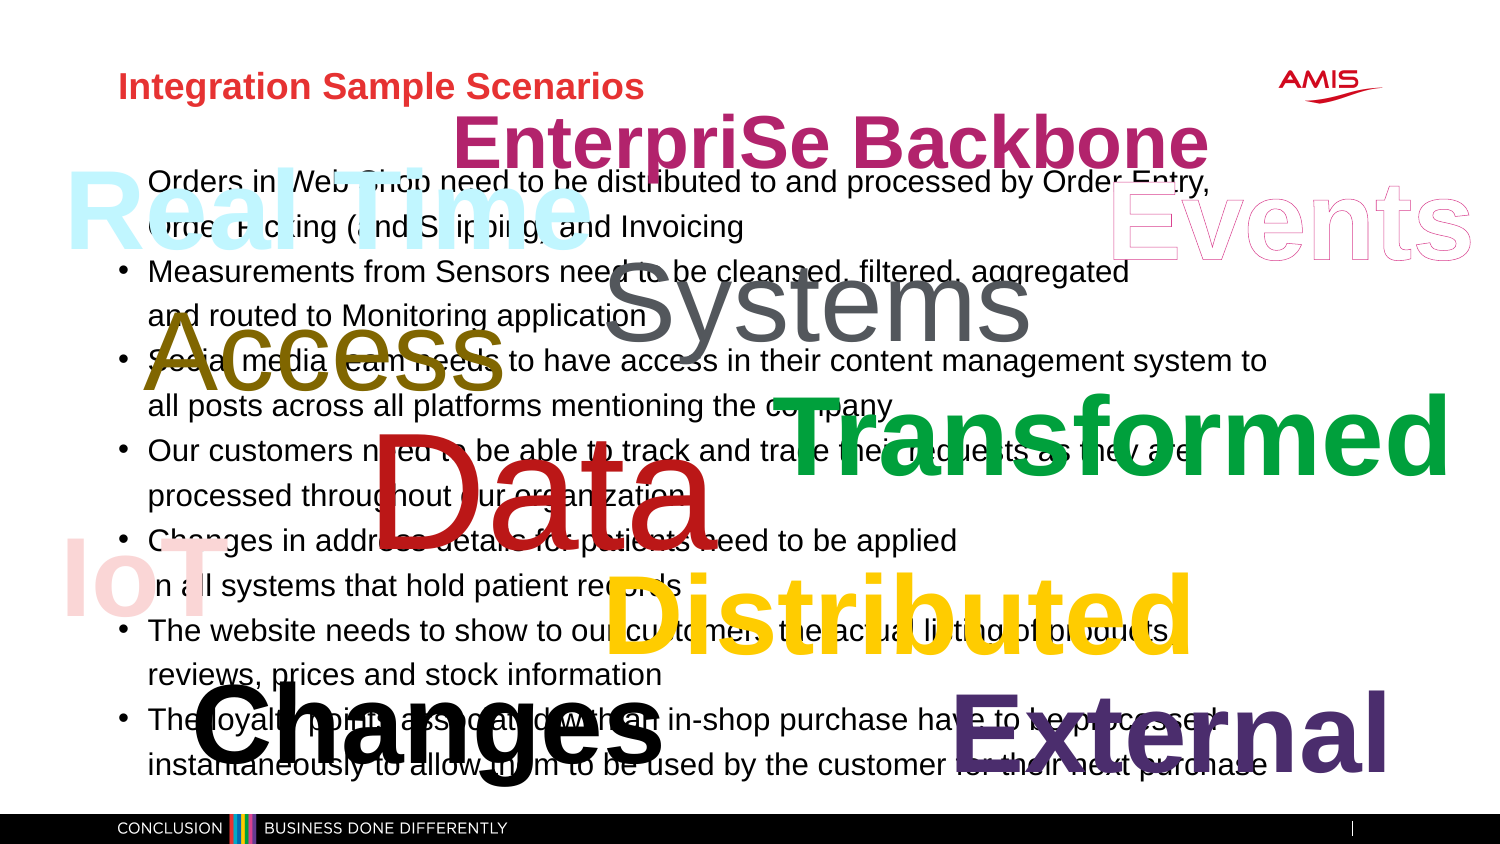

# Integration Sample Scenarios
EnterpriSe Backbone
Real Time
Events
Orders in Web Shop need to be distributed to and processed by Order Entry,
Order Picking (and Shipping) and Invoicing
Measurements from Sensors need to be cleansed, filtered, aggregated
and routed to Monitoring application
Social media team needs to have access in their content management system to all posts across all platforms mentioning the company
Our customers need to be able to track and trace their requests as they are processed throughout our organization
Changes in address details for patients need to be applied
in all systems that hold patient records
The website needs to show to our customers the actual listing of products, reviews, prices and stock information
The loyalty points associated with an in-shop purchase have to be processed instantaneously to allow them to be used by the customer for their next purchase
Systems
Access
Transformed
Data
IoT
Distributed
Changes
External